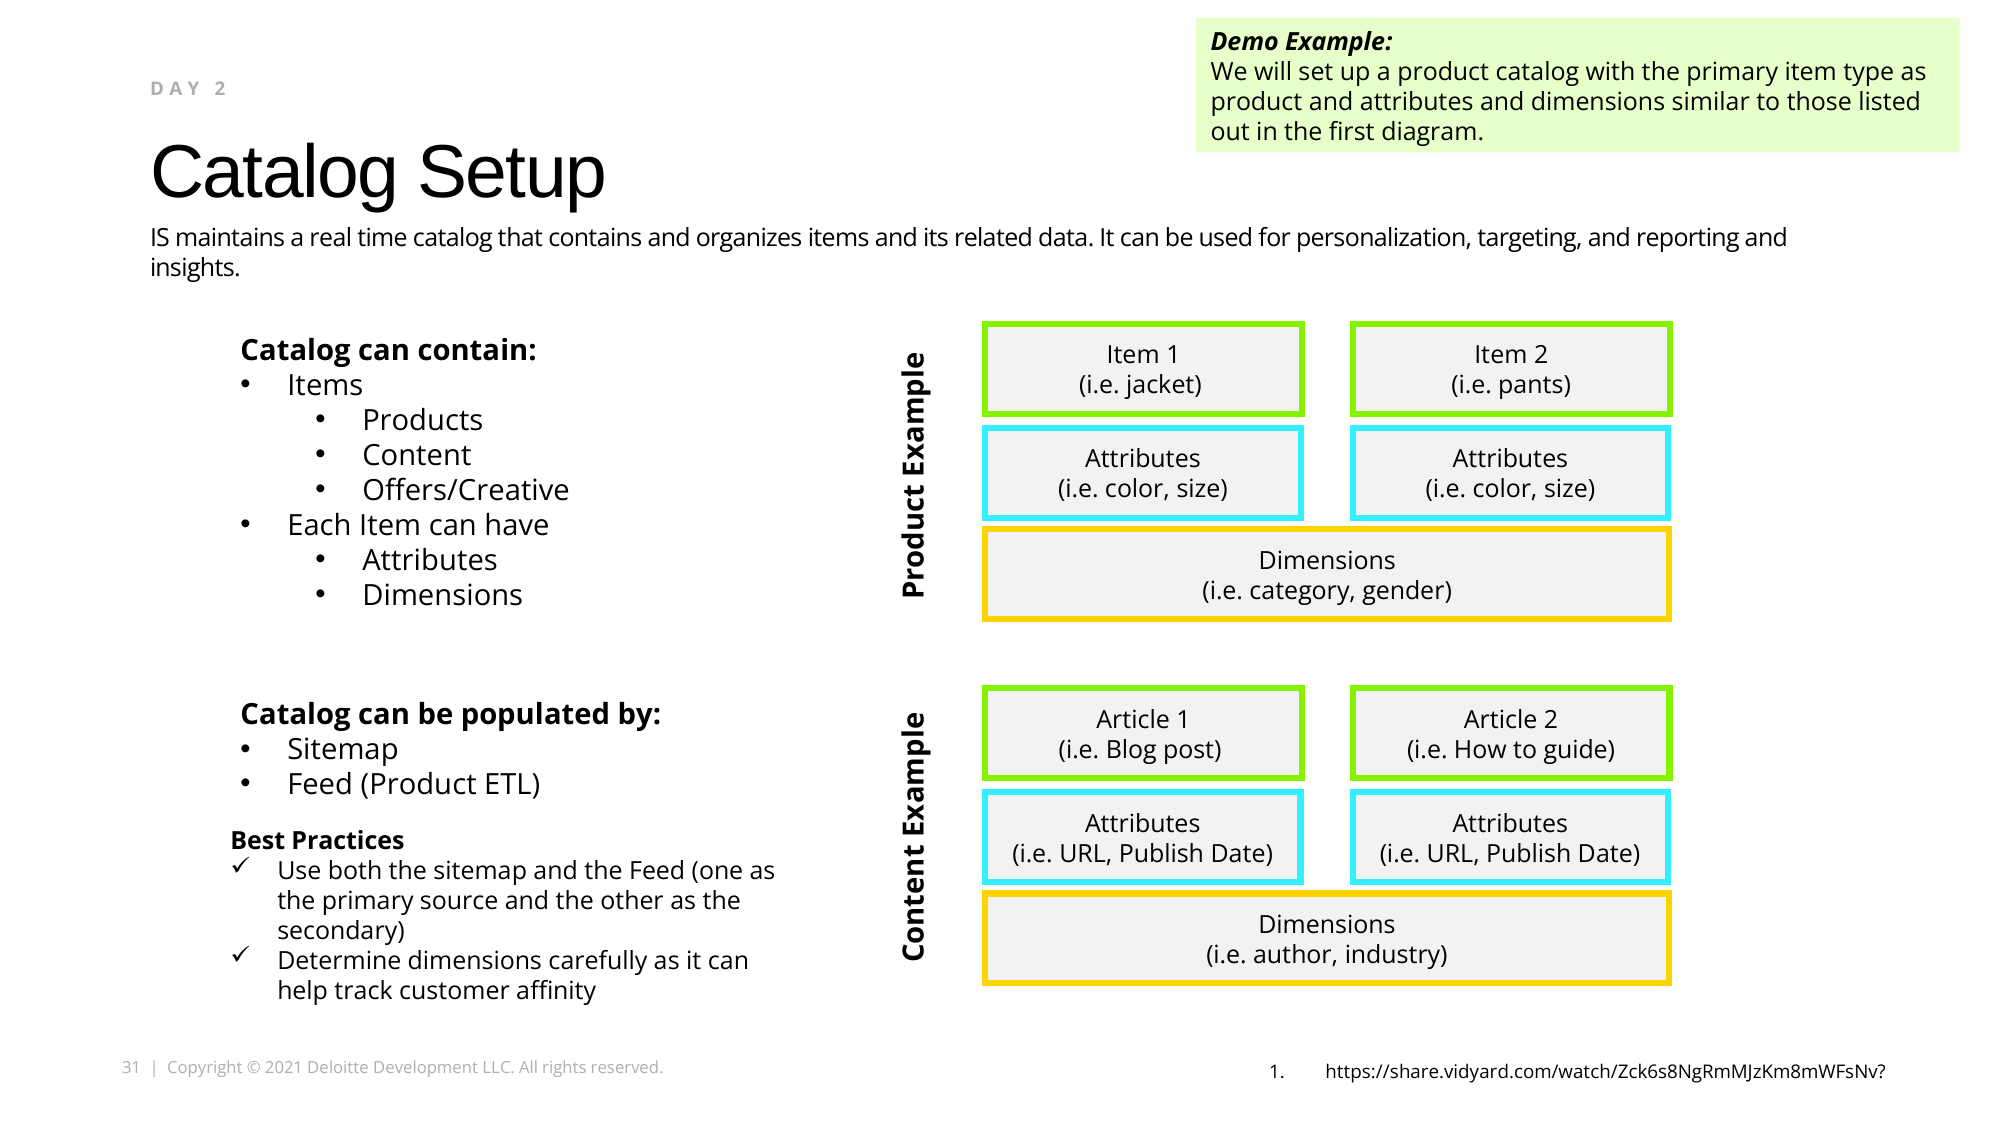

Demo Example:
We will set up a product catalog with the primary item type as product and attributes and dimensions similar to those listed out in the first diagram.
Day 2
# Catalog Setup

IS maintains a real time catalog that contains and organizes items and its related data. It can be used for personalization, targeting, and reporting and insights.

Product Example
Item 1
(i.e. jacket)
Item 2
(i.e. pants)
Catalog can contain:
Items
Products
Content
Offers/Creative
Each Item can have
Attributes
Dimensions
Attributes
(i.e. color, size)
Attributes
(i.e. color, size)
Dimensions
(i.e. category, gender)
Content Example
Catalog can be populated by:
Sitemap
Feed (Product ETL)
Article 1
(i.e. Blog post)
Article 2
(i.e. How to guide)
Attributes
(i.e. URL, Publish Date)
Attributes
(i.e. URL, Publish Date)
Best Practices
Use both the sitemap and the Feed (one as the primary source and the other as the secondary)
Determine dimensions carefully as it can help track customer affinity
Dimensions
(i.e. author, industry)
https://share.vidyard.com/watch/Zck6s8NgRmMJzKm8mWFsNv?